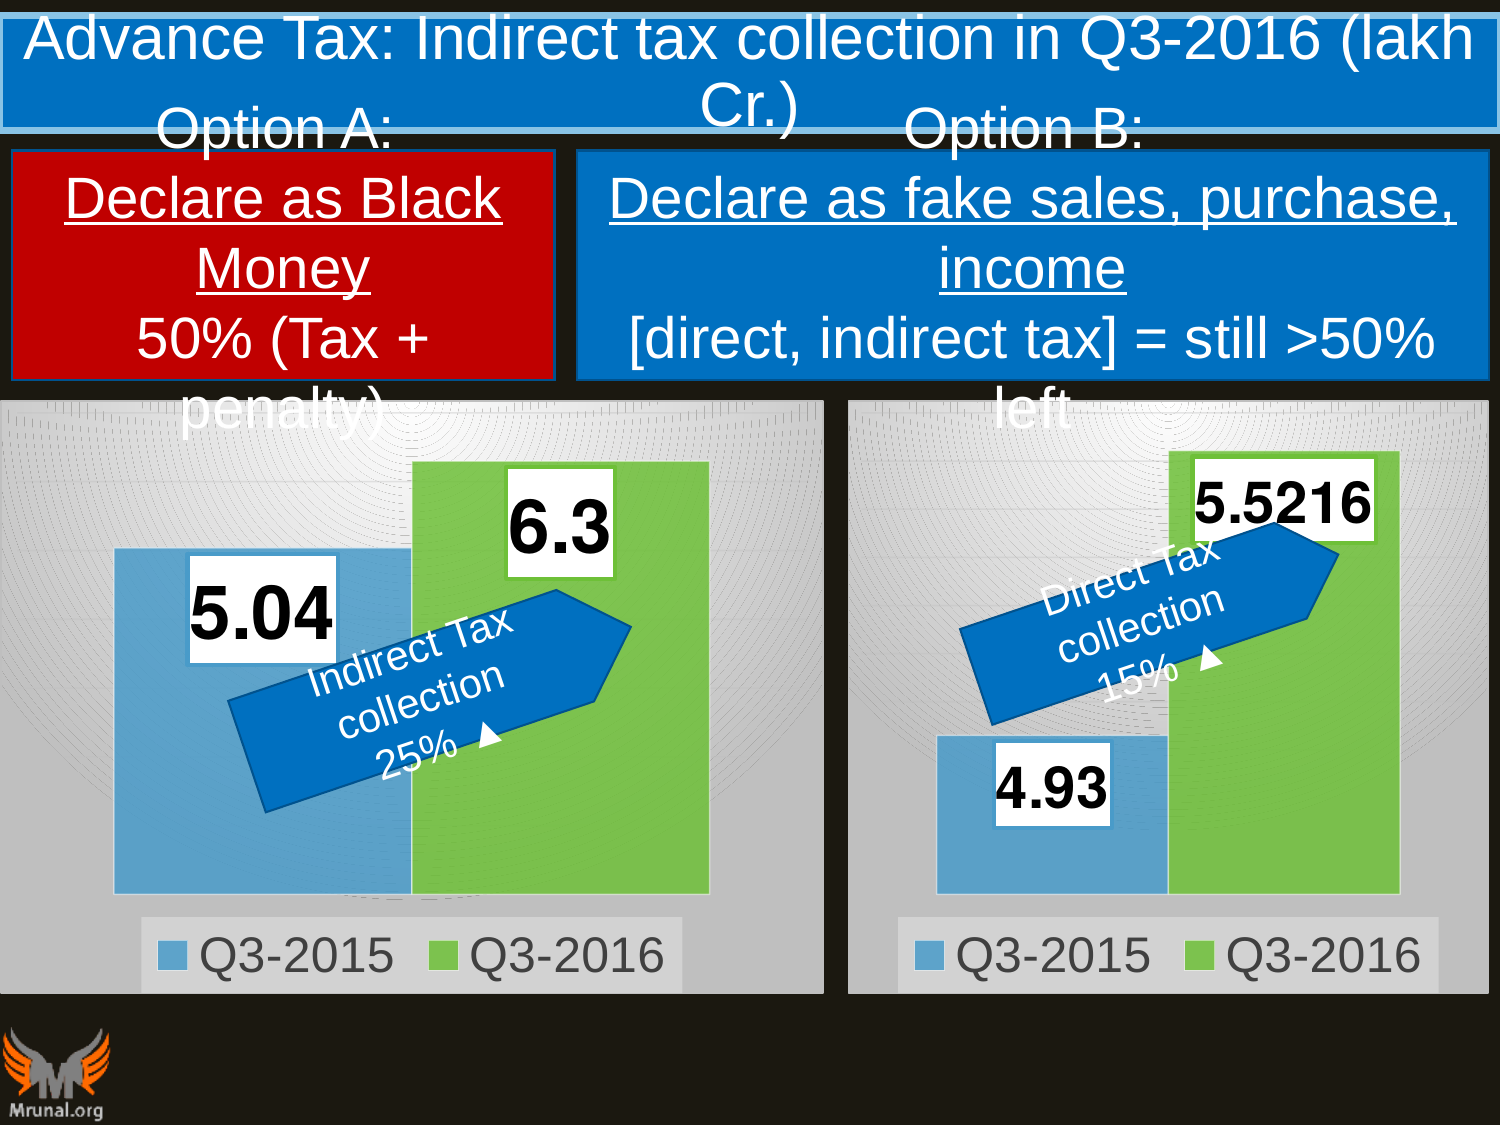

# Advance Tax: Indirect tax collection in Q3-2016 (lakh Cr.)
Option B:
Declare as fake sales, purchase, income
[direct, indirect tax] = still >50% left
Option A:
Declare as Black Money
50% (Tax + penalty)

### Chart

| Category | Q3-2015 | Q3-2016 |
|---|---|---|
| Indirect Tax | 5.04 | 6.3 |

### Chart

| Category | Q3-2015 | Q3-2016 |
|---|---|---|
| Direct Tax | 4.93 | 5.5216 |
Direct Tax collection
15% ▲
Indirect Tax collection
25% ▲